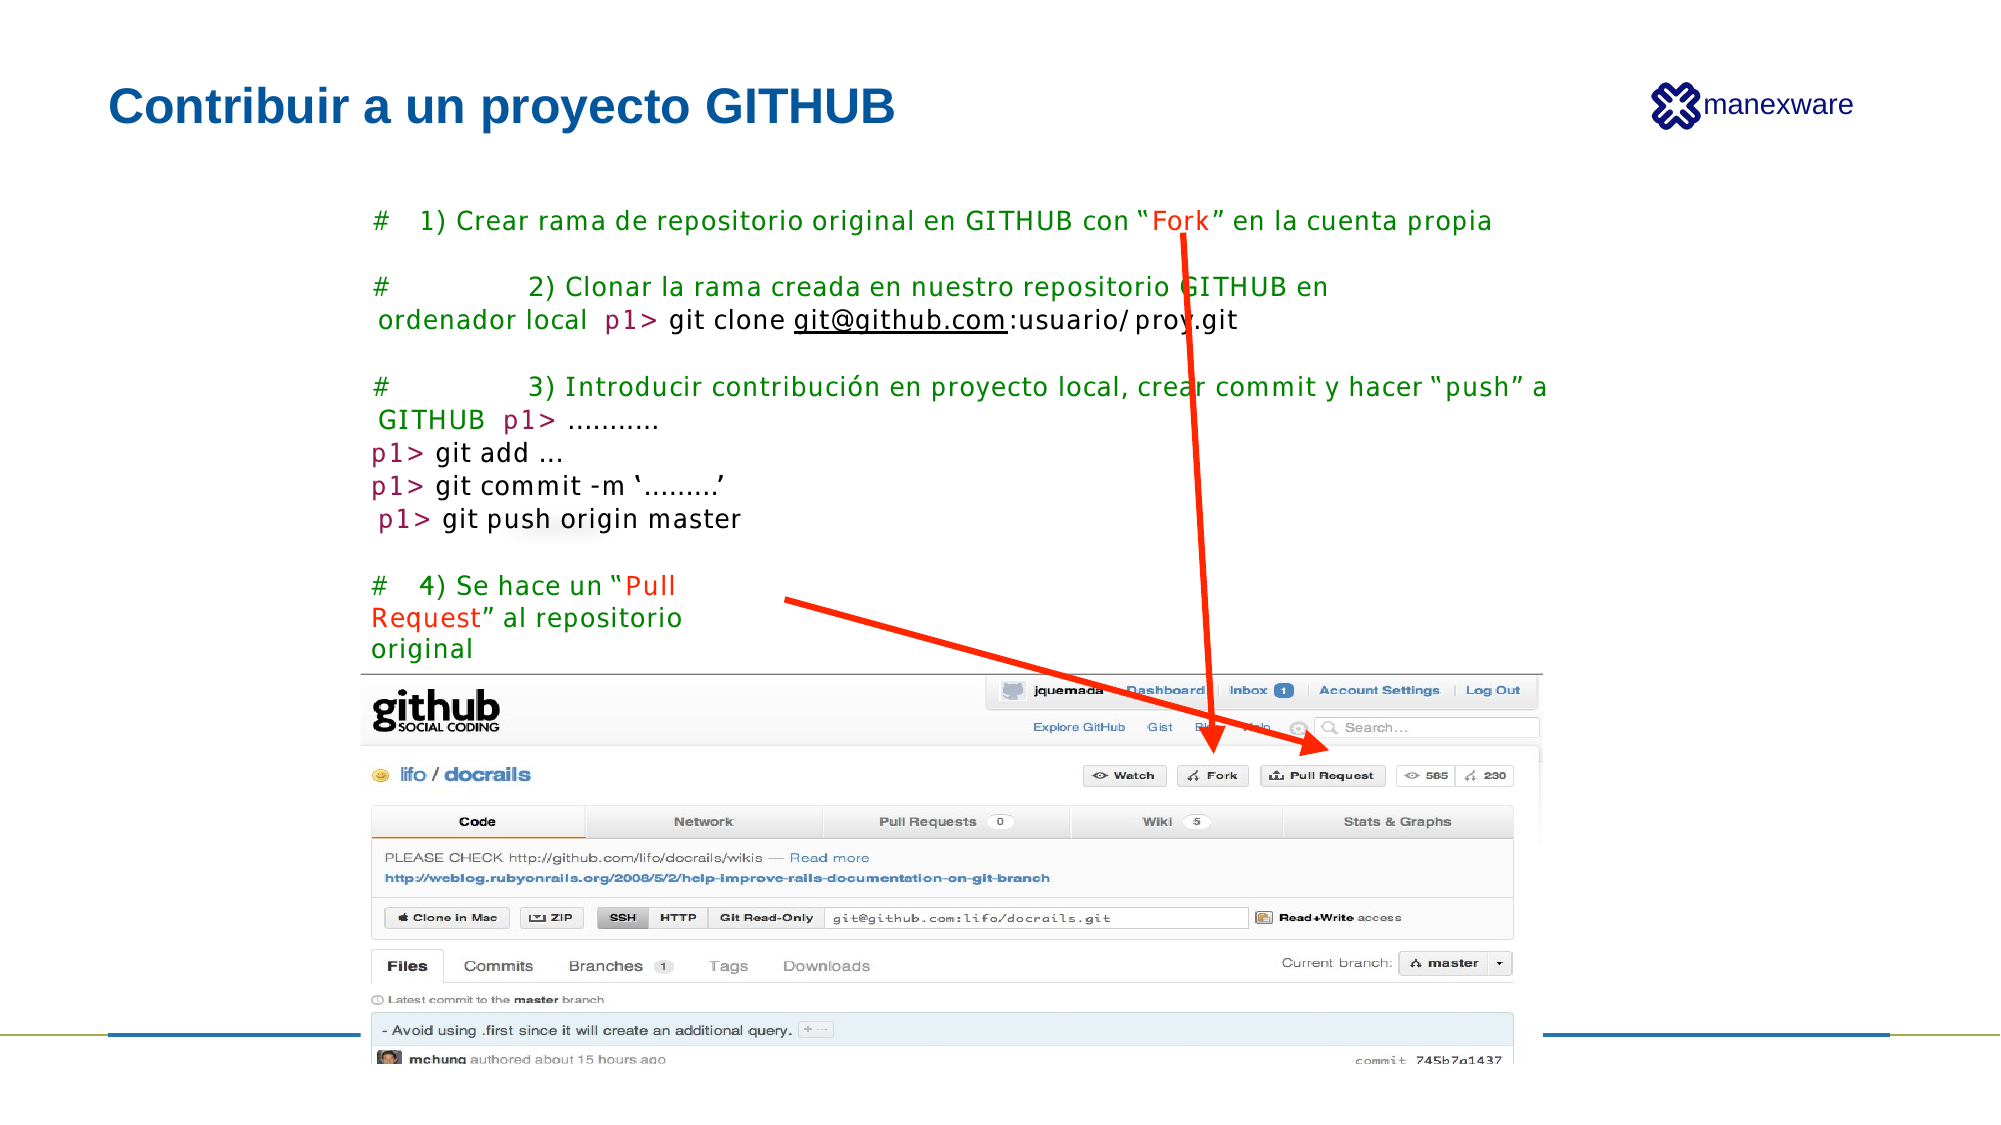

# Contribuir a un proyecto GITHUB
#	1) Crear rama de repositorio original en GITHUB con “Fork” en la cuenta propia

#	2) Clonar la rama creada en nuestro repositorio GITHUB en ordenador local  p1> git clone git@github.com:usuario/proy.git

#	3) Introducir contribución en proyecto local, crear commit y hacer “push” a GITHUB  p1> ...........
p1> git add ...
p1> git commit -m ‘.........’  p1> git push origin master

#	4) Se hace un “Pull Request” al repositorio original